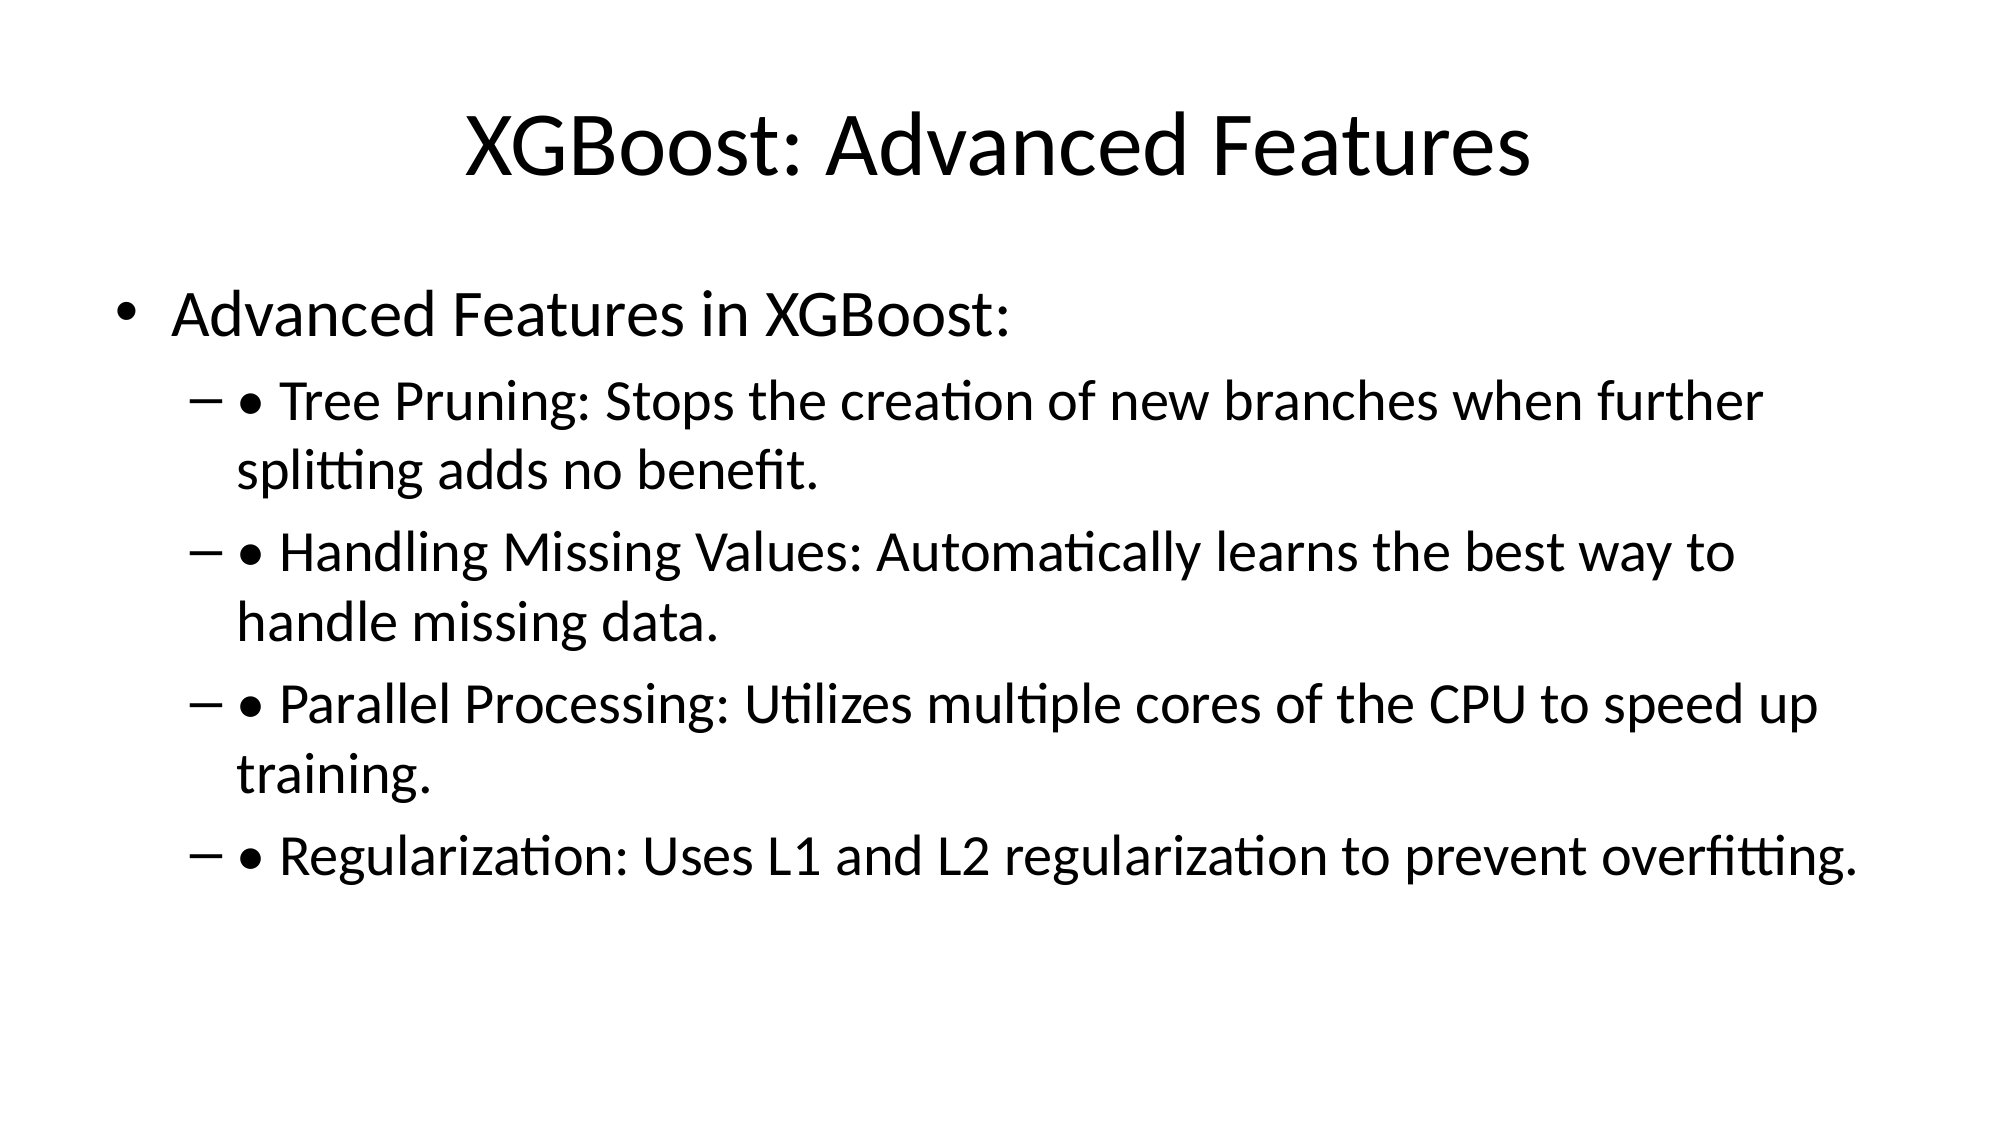

# XGBoost: Advanced Features
Advanced Features in XGBoost:
• Tree Pruning: Stops the creation of new branches when further splitting adds no benefit.
• Handling Missing Values: Automatically learns the best way to handle missing data.
• Parallel Processing: Utilizes multiple cores of the CPU to speed up training.
• Regularization: Uses L1 and L2 regularization to prevent overfitting.